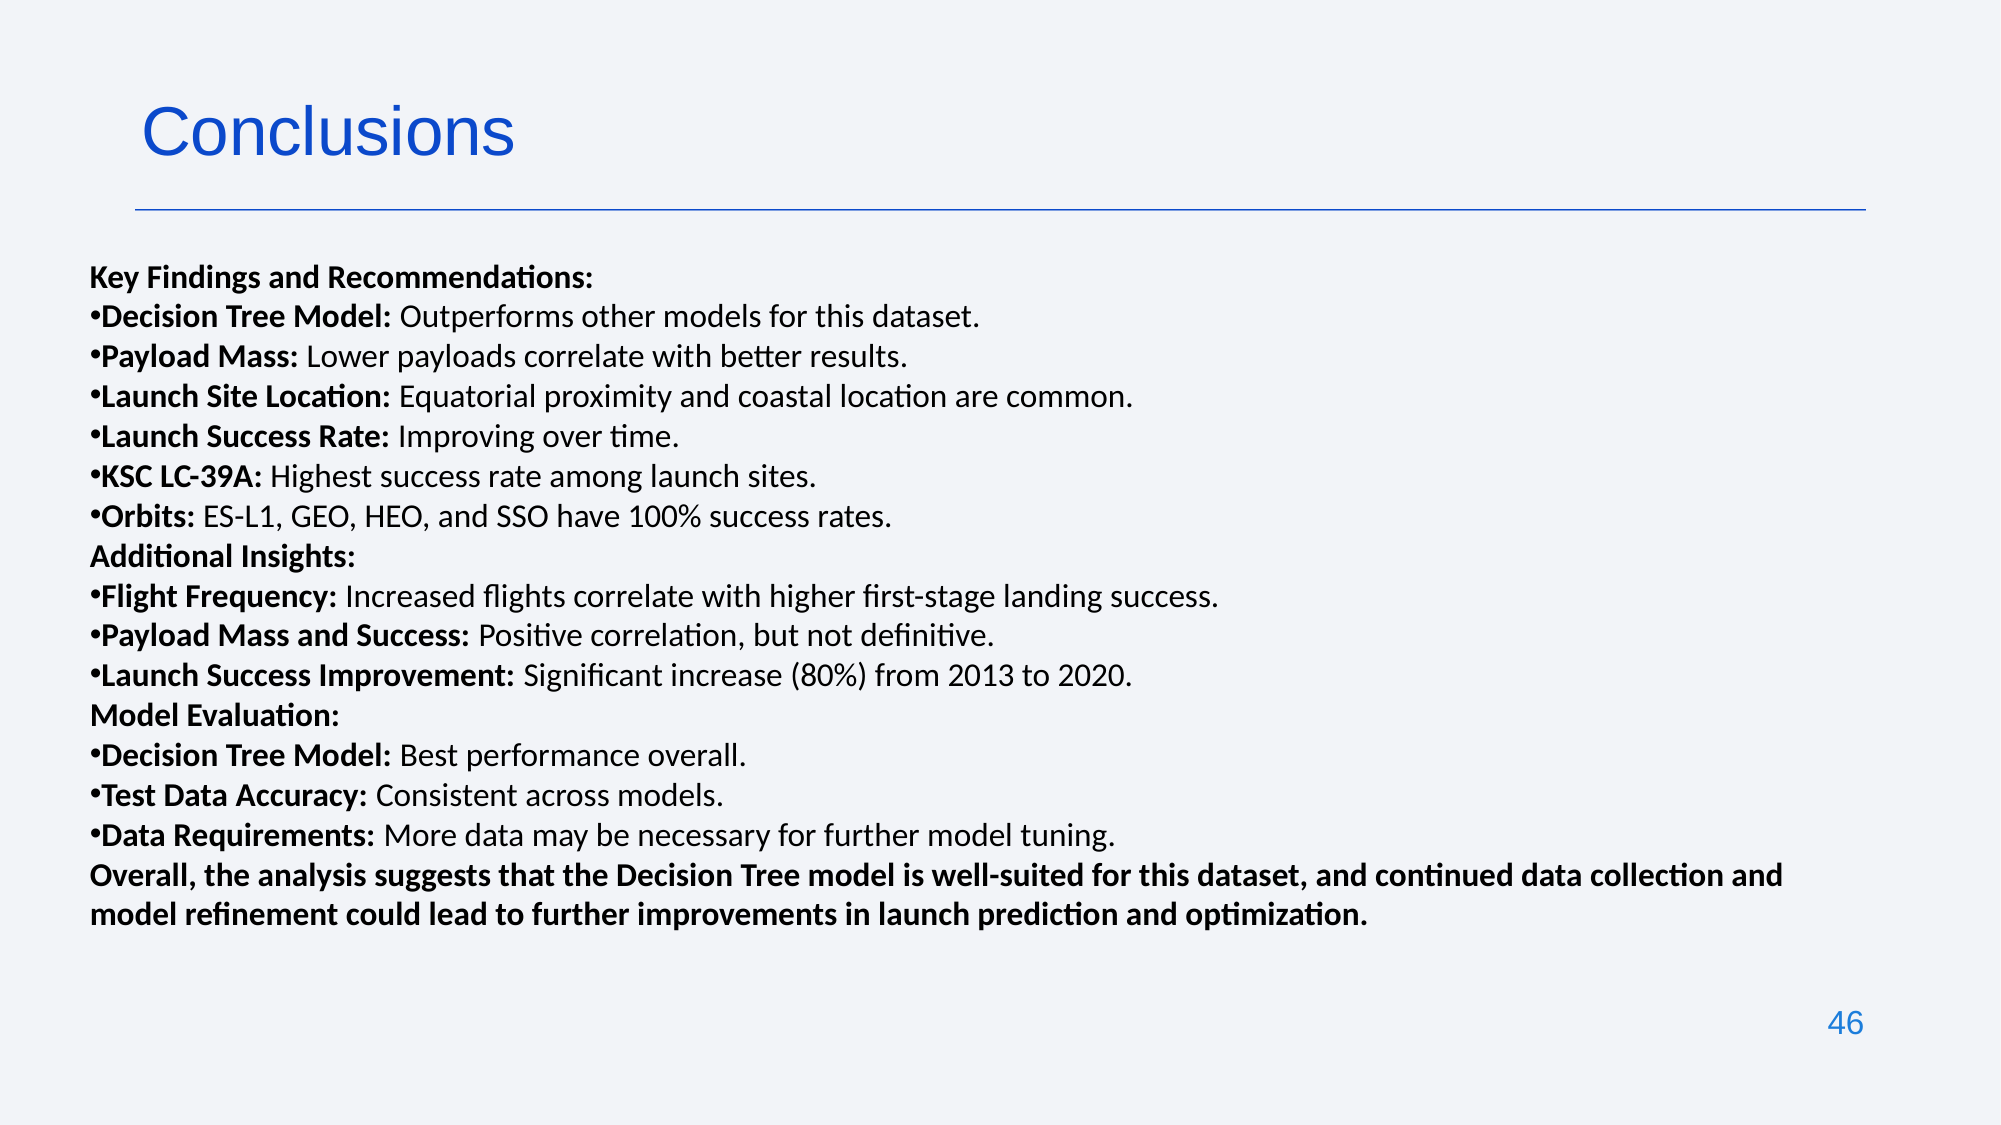

Conclusions
Key Findings and Recommendations:
Decision Tree Model: Outperforms other models for this dataset.
Payload Mass: Lower payloads correlate with better results.
Launch Site Location: Equatorial proximity and coastal location are common.
Launch Success Rate: Improving over time.
KSC LC-39A: Highest success rate among launch sites.
Orbits: ES-L1, GEO, HEO, and SSO have 100% success rates.
Additional Insights:
Flight Frequency: Increased flights correlate with higher first-stage landing success.
Payload Mass and Success: Positive correlation, but not definitive.
Launch Success Improvement: Significant increase (80%) from 2013 to 2020.
Model Evaluation:
Decision Tree Model: Best performance overall.
Test Data Accuracy: Consistent across models.
Data Requirements: More data may be necessary for further model tuning.
Overall, the analysis suggests that the Decision Tree model is well-suited for this dataset, and continued data collection and model refinement could lead to further improvements in launch prediction and optimization.

46